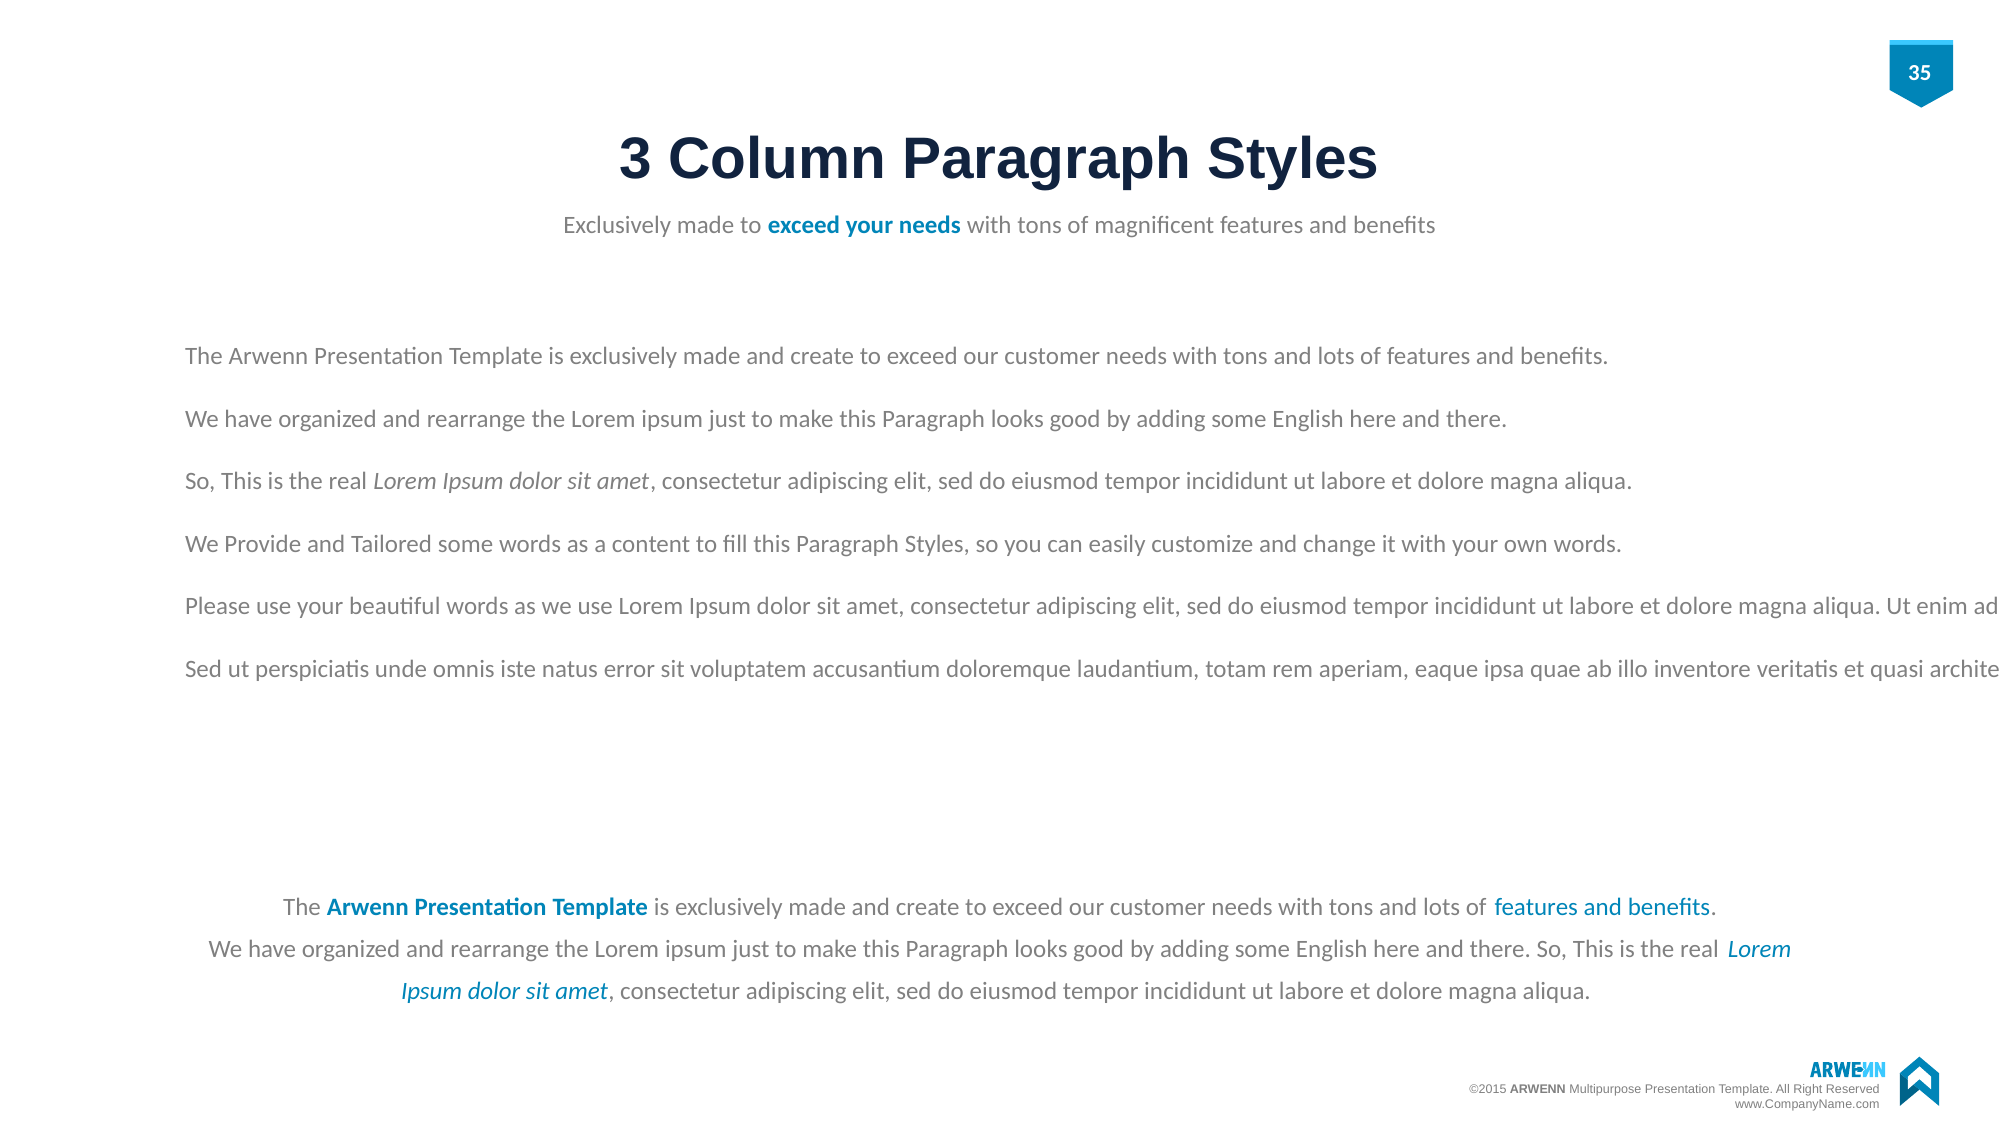

# 3 Column Paragraph Styles
Exclusively made to exceed your needs with tons of magnificent features and benefits
The Arwenn Presentation Template is exclusively made and create to exceed our customer needs with tons and lots of features and benefits.
We have organized and rearrange the Lorem ipsum just to make this Paragraph looks good by adding some English here and there.
So, This is the real Lorem Ipsum dolor sit amet, consectetur adipiscing elit, sed do eiusmod tempor incididunt ut labore et dolore magna aliqua.
We Provide and Tailored some words as a content to fill this Paragraph Styles, so you can easily customize and change it with your own words.
Please use your beautiful words as we use Lorem Ipsum dolor sit amet, consectetur adipiscing elit, sed do eiusmod tempor incididunt ut labore et dolore magna aliqua. Ut enim ad minim veniam, quis nostrud exercitation ullamco laboris nisi ut aliquip ex ea commodo consequat. Duis aute irure dolor in reprehenderit in voluptate velit esse cillum dolore eu fugiat nulla pariatur. Excepteur sint occaecat cupidatat non proident, sunt in culpa qui officia deserunt mollit anim id est laborum.
Sed ut perspiciatis unde omnis iste natus error sit voluptatem accusantium doloremque laudantium, totam rem aperiam, eaque ipsa quae ab illo inventore veritatis et quasi architecto beatae vitae dicta sunt explicabo.
The Arwenn Presentation Template is exclusively made and create to exceed our customer needs with tons and lots of features and benefits.
We have organized and rearrange the Lorem ipsum just to make this Paragraph looks good by adding some English here and there. So, This is the real Lorem Ipsum dolor sit amet, consectetur adipiscing elit, sed do eiusmod tempor incididunt ut labore et dolore magna aliqua.